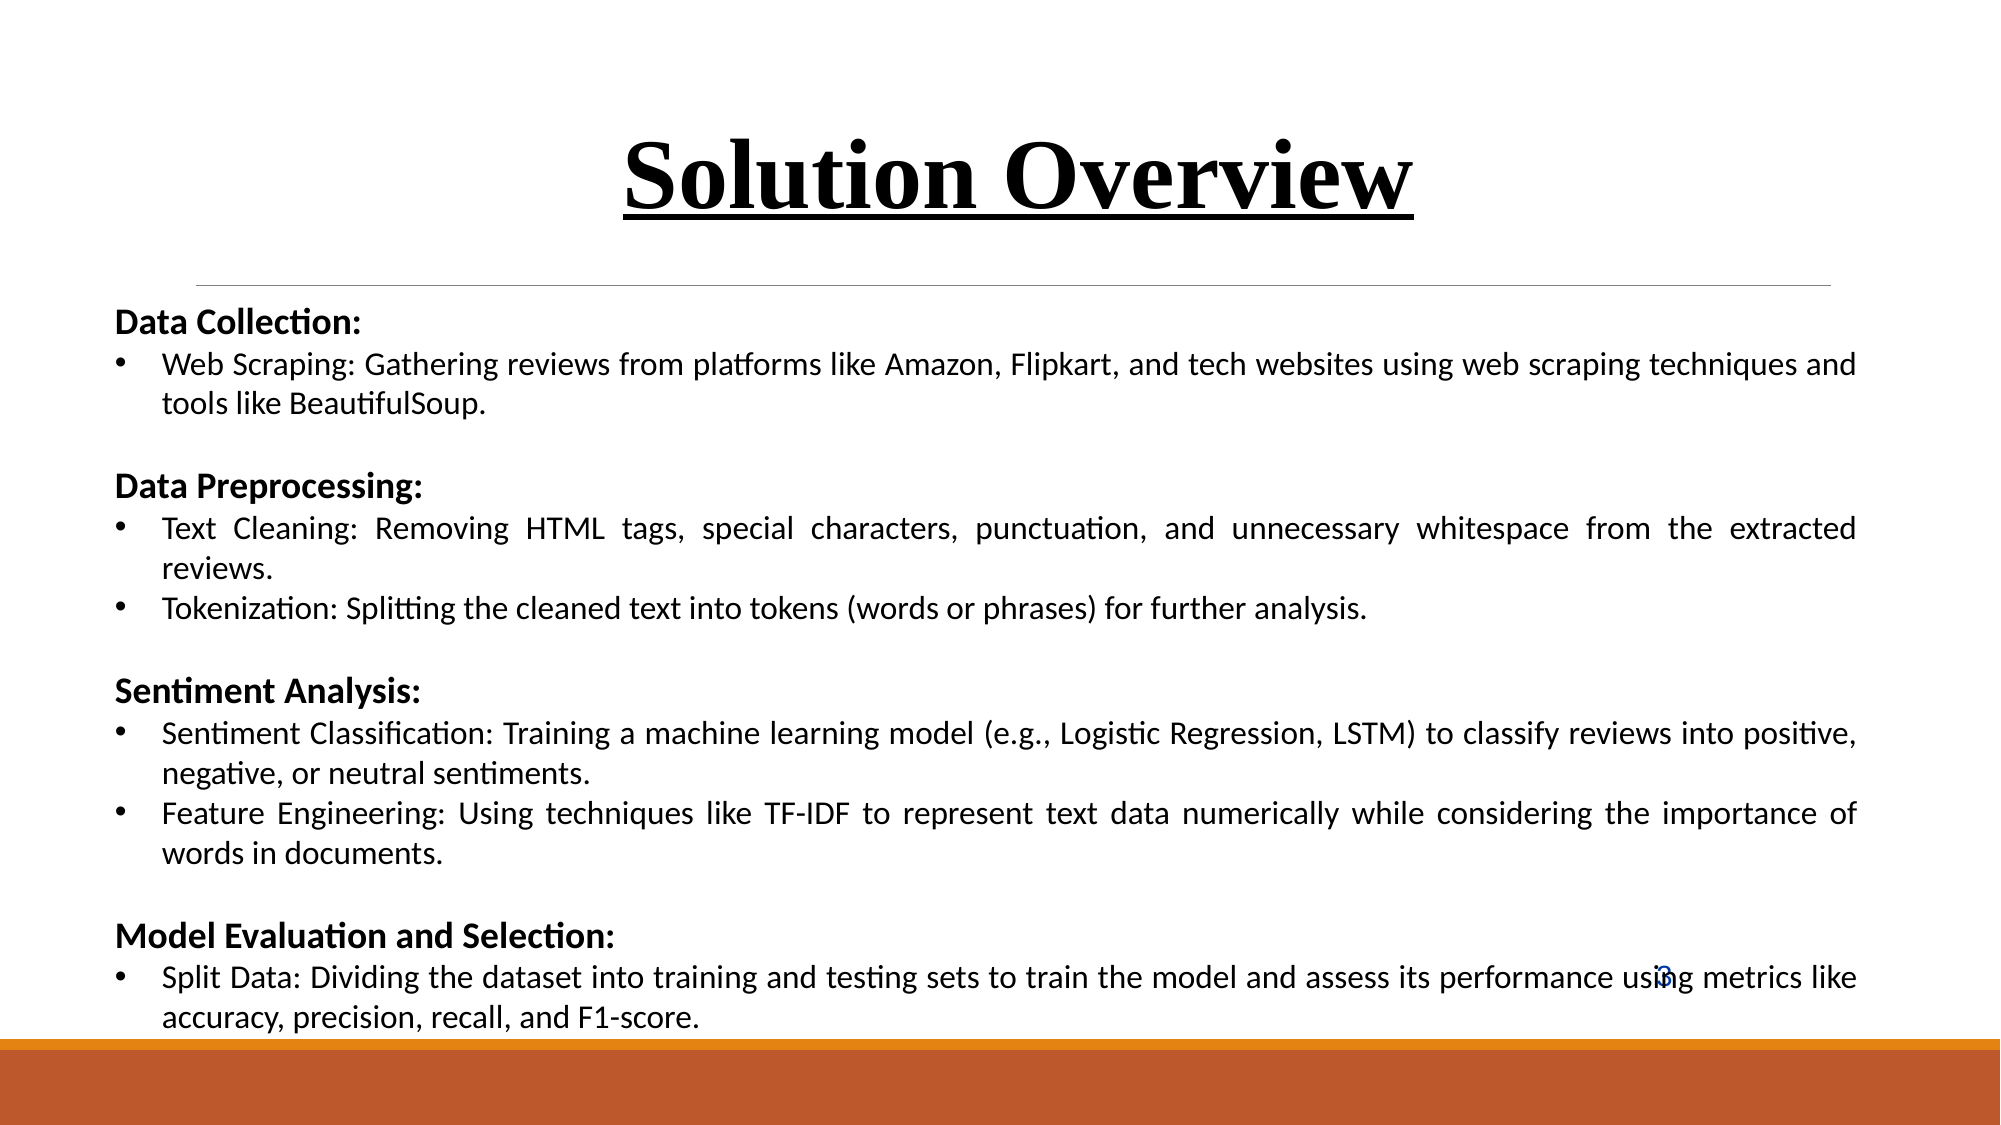

Solution Overview
Data Collection:
Web Scraping: Gathering reviews from platforms like Amazon, Flipkart, and tech websites using web scraping techniques and tools like BeautifulSoup.

Data Preprocessing:
Text Cleaning: Removing HTML tags, special characters, punctuation, and unnecessary whitespace from the extracted reviews.
Tokenization: Splitting the cleaned text into tokens (words or phrases) for further analysis.

Sentiment Analysis:
Sentiment Classification: Training a machine learning model (e.g., Logistic Regression, LSTM) to classify reviews into positive, negative, or neutral sentiments.
Feature Engineering: Using techniques like TF-IDF to represent text data numerically while considering the importance of words in documents.

Model Evaluation and Selection:
Split Data: Dividing the dataset into training and testing sets to train the model and assess its performance using metrics like accuracy, precision, recall, and F1-score.

3